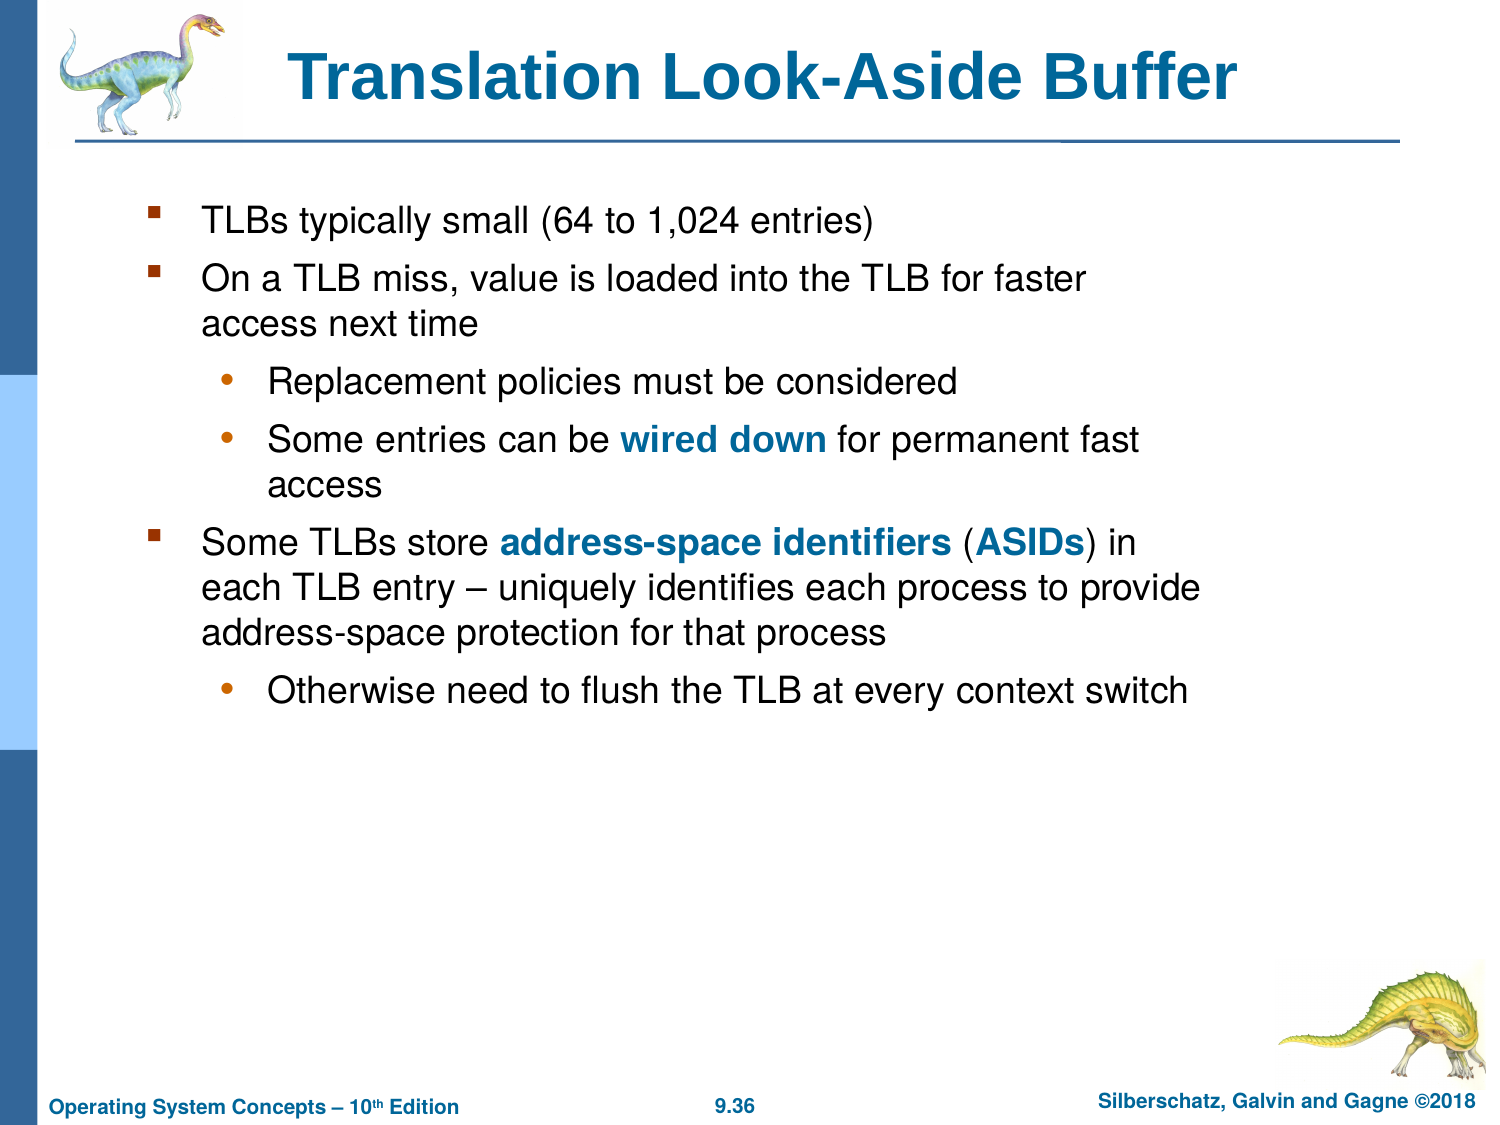

# Translation Look-Aside Buffer
TLBs typically small (64 to 1,024 entries)
On a TLB miss, value is loaded into the TLB for faster access next time
Replacement policies must be considered
Some entries can be wired down for permanent fast access
Some TLBs store address-space identifiers (ASIDs) in each TLB entry – uniquely identifies each process to provide address-space protection for that process
Otherwise need to flush the TLB at every context switch